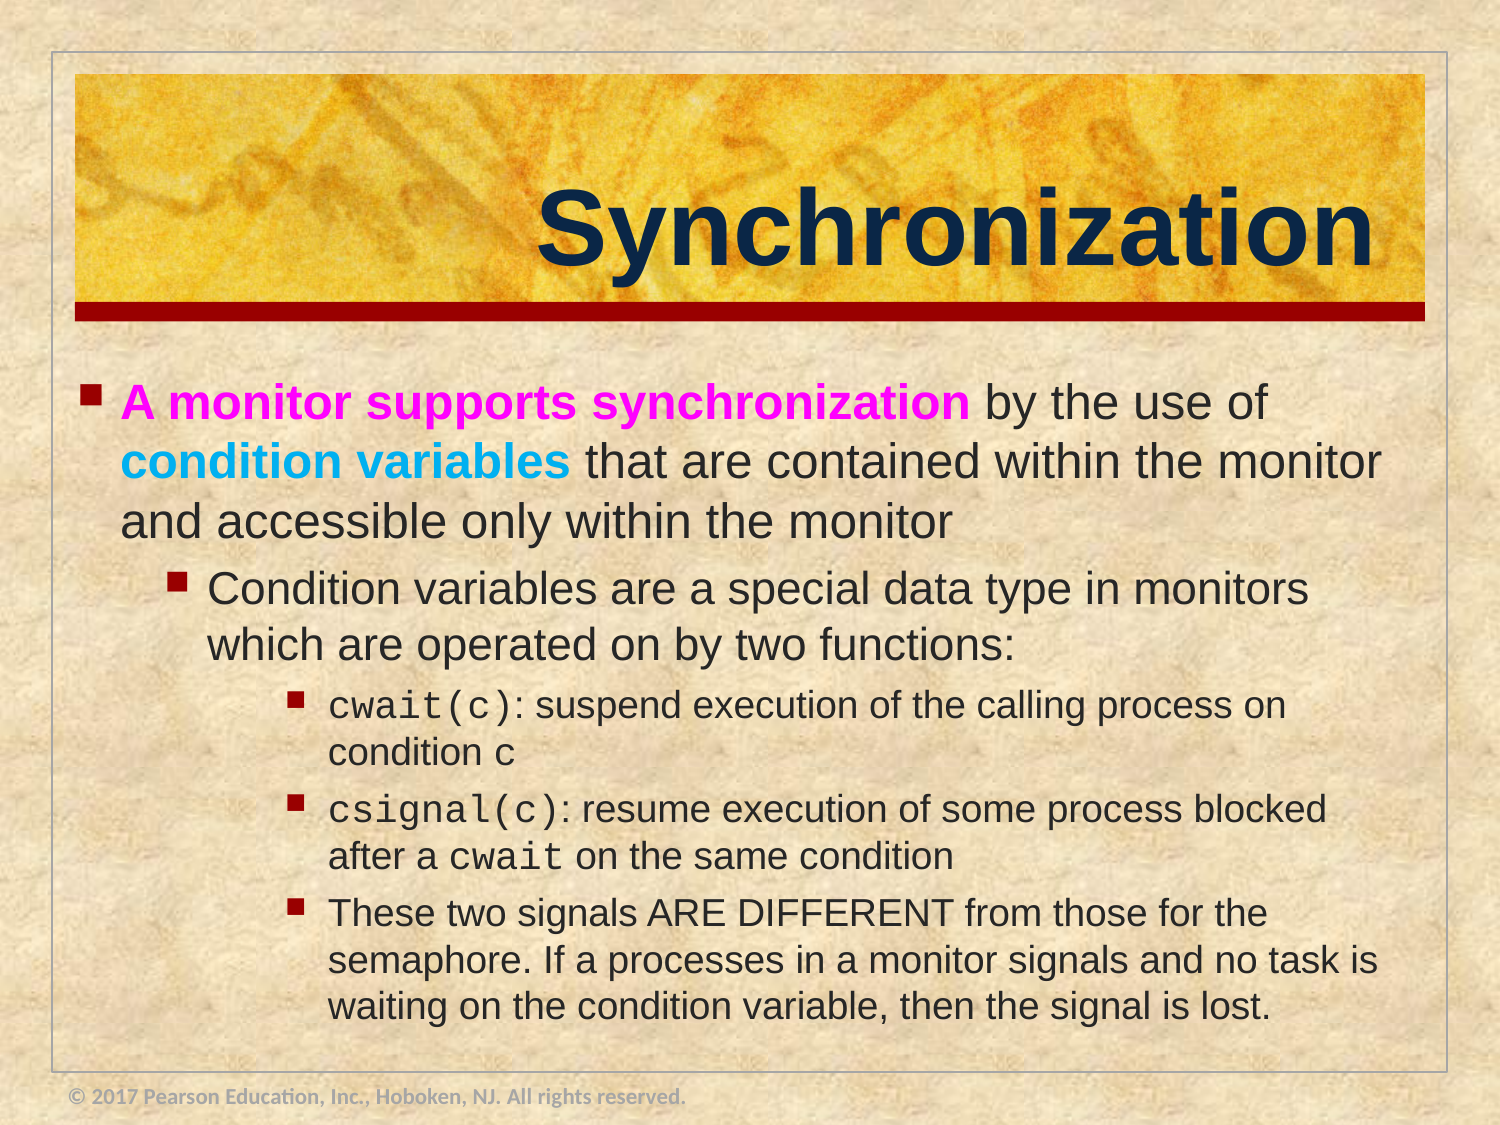

# Synchronization
A monitor supports synchronization by the use of condition variables that are contained within the monitor and accessible only within the monitor
Condition variables are a special data type in monitors which are operated on by two functions:
cwait(c): suspend execution of the calling process on condition c
csignal(c): resume execution of some process blocked after a cwait on the same condition
These two signals ARE DIFFERENT from those for the semaphore. If a processes in a monitor signals and no task is waiting on the condition variable, then the signal is lost.

© 2017 Pearson Education, Inc., Hoboken, NJ. All rights reserved.